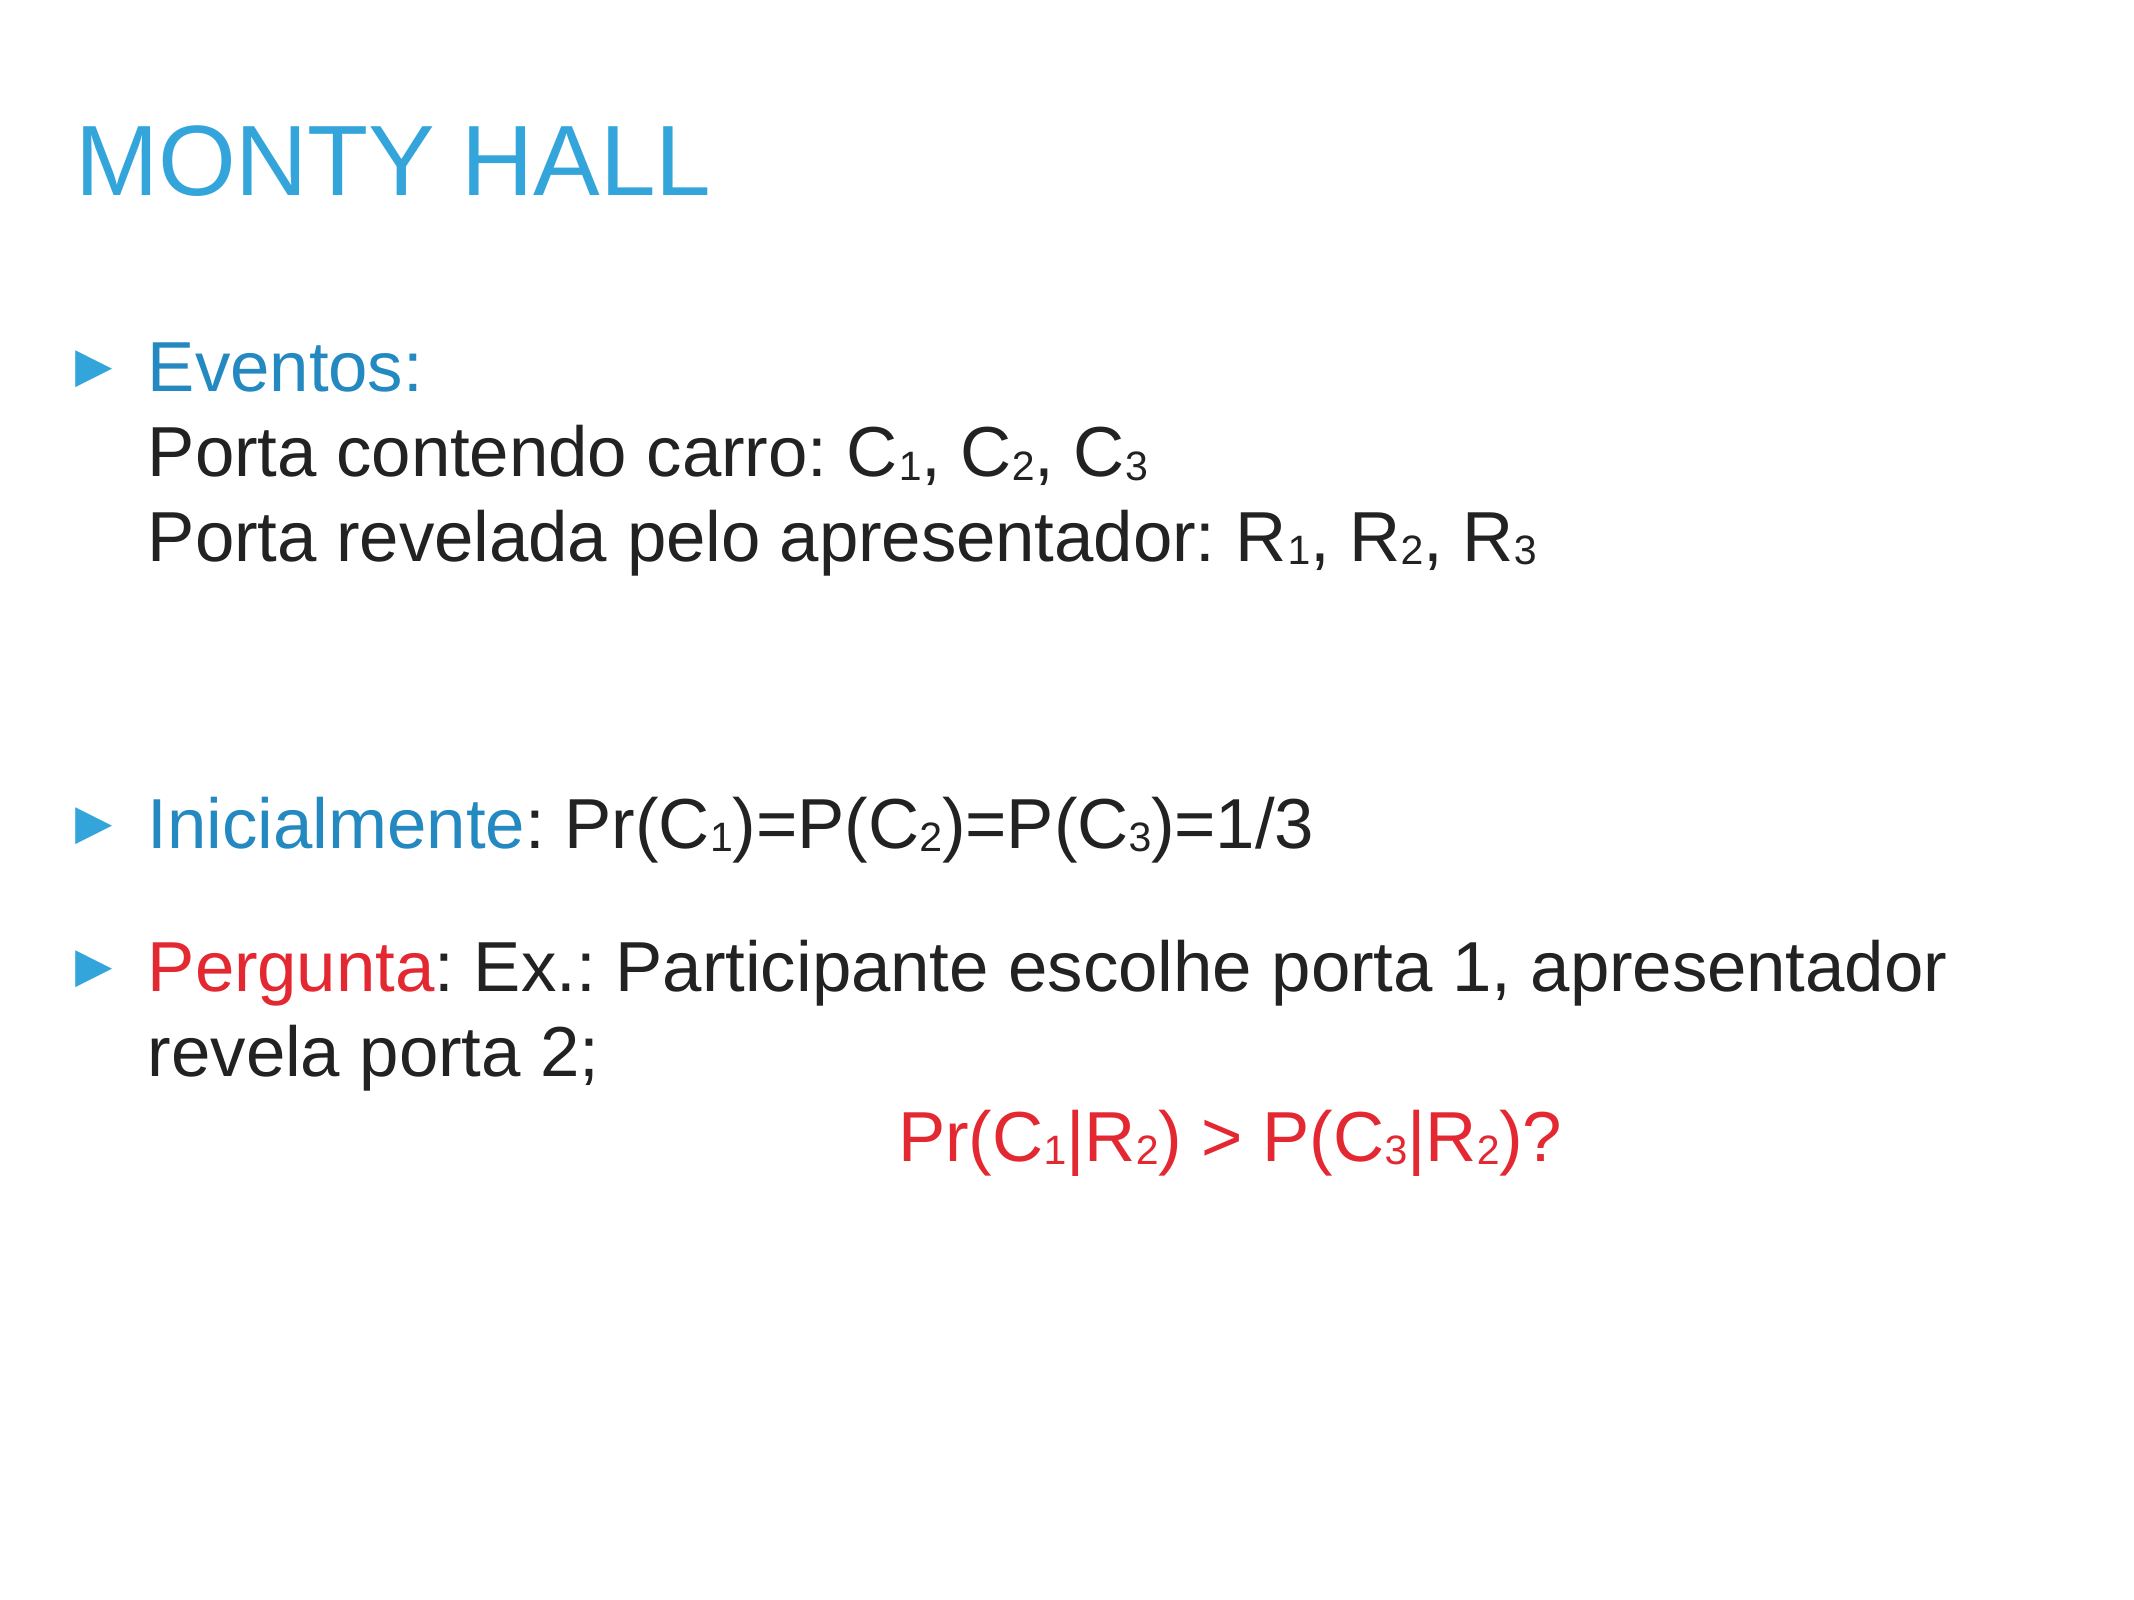

Monty Hall
Eventos:
Porta contendo carro: C1, C2, C3
Porta revelada pelo apresentador: R1, R2, R3

Inicialmente: Pr(C1)=P(C2)=P(C3)=1/3
Pergunta: Ex.: Participante escolhe porta 1, apresentador revela porta 2;
                                      Pr(C1|R2) > P(C3|R2)?